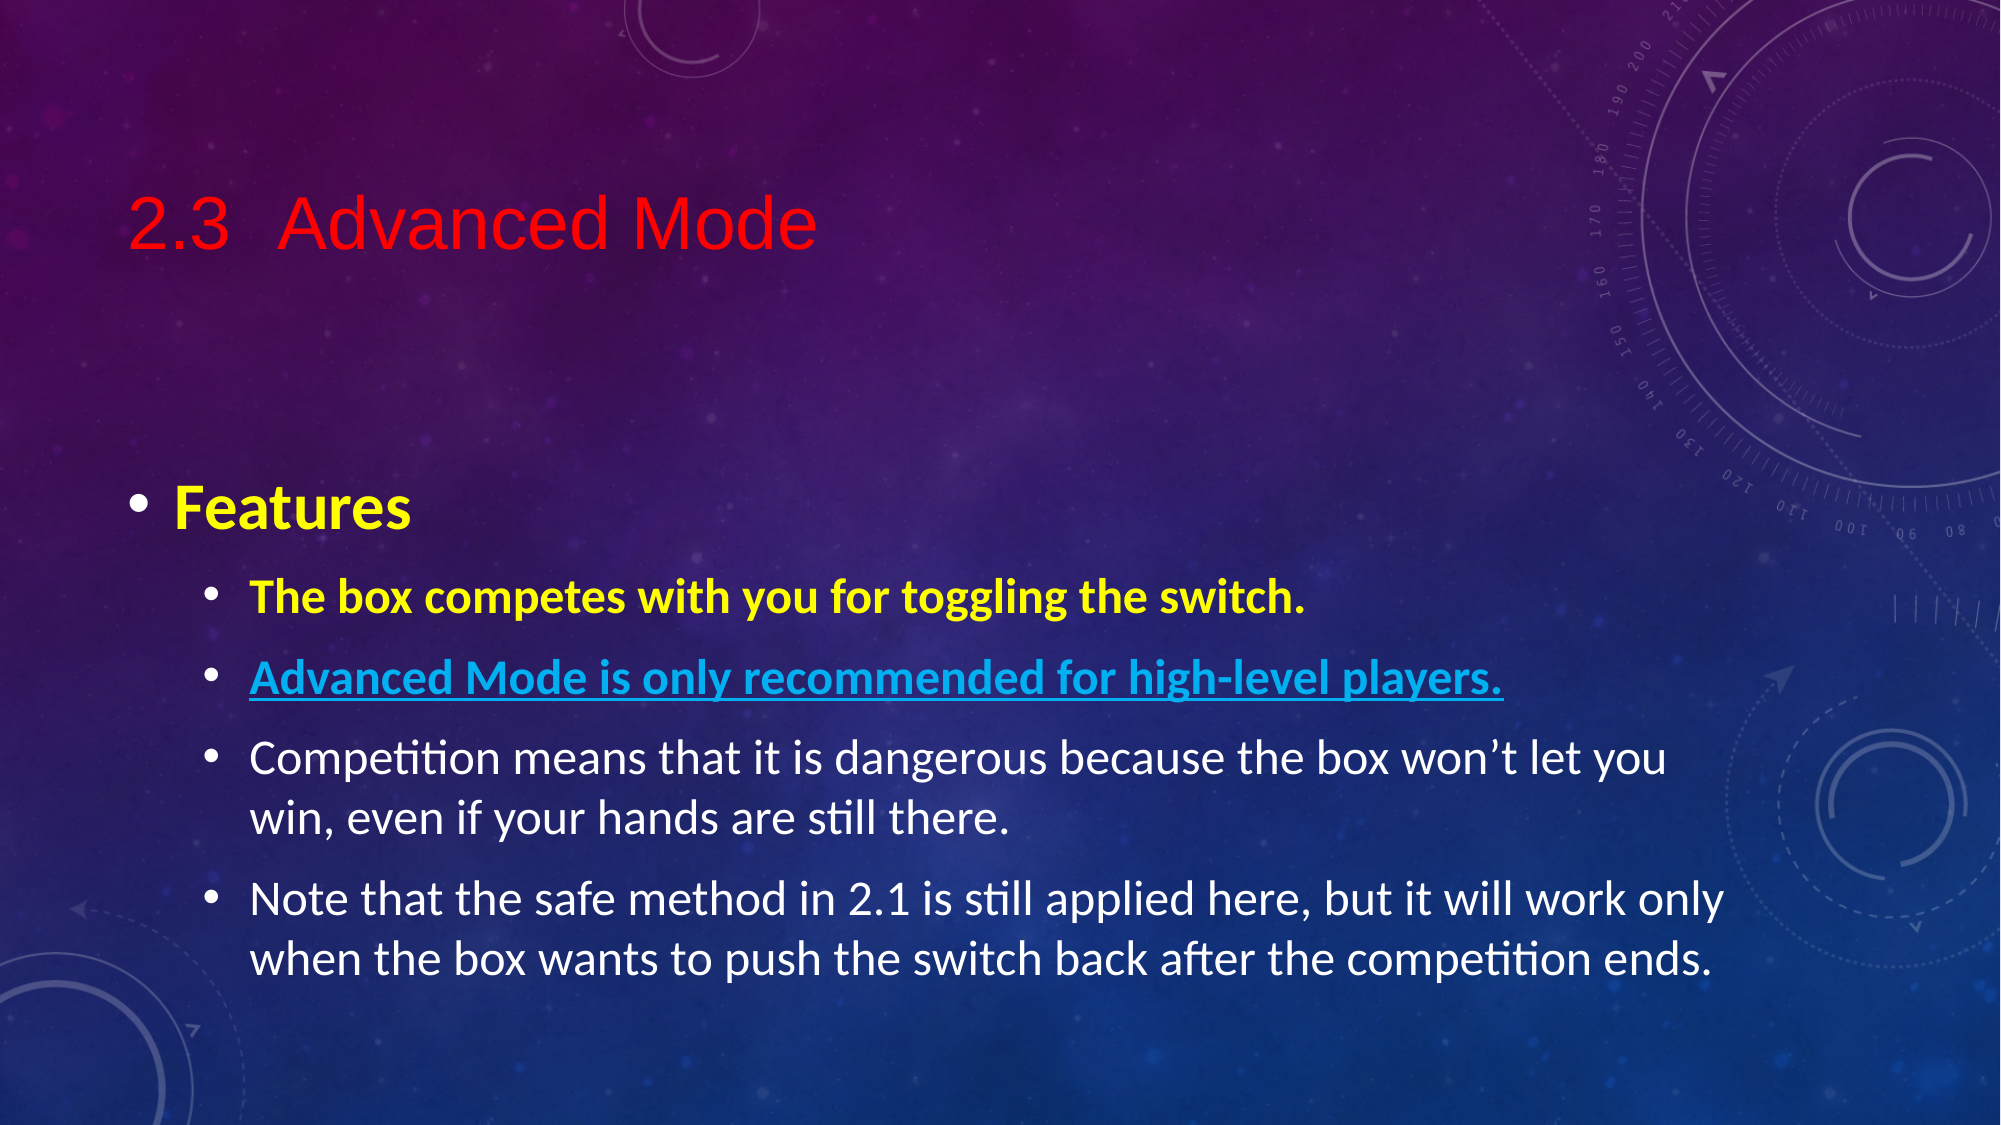

# 2.3	Advanced Mode
Features
The box competes with you for toggling the switch.
Advanced Mode is only recommended for high-level players.
Competition means that it is dangerous because the box won’t let you win, even if your hands are still there.
Note that the safe method in 2.1 is still applied here, but it will work only when the box wants to push the switch back after the competition ends.